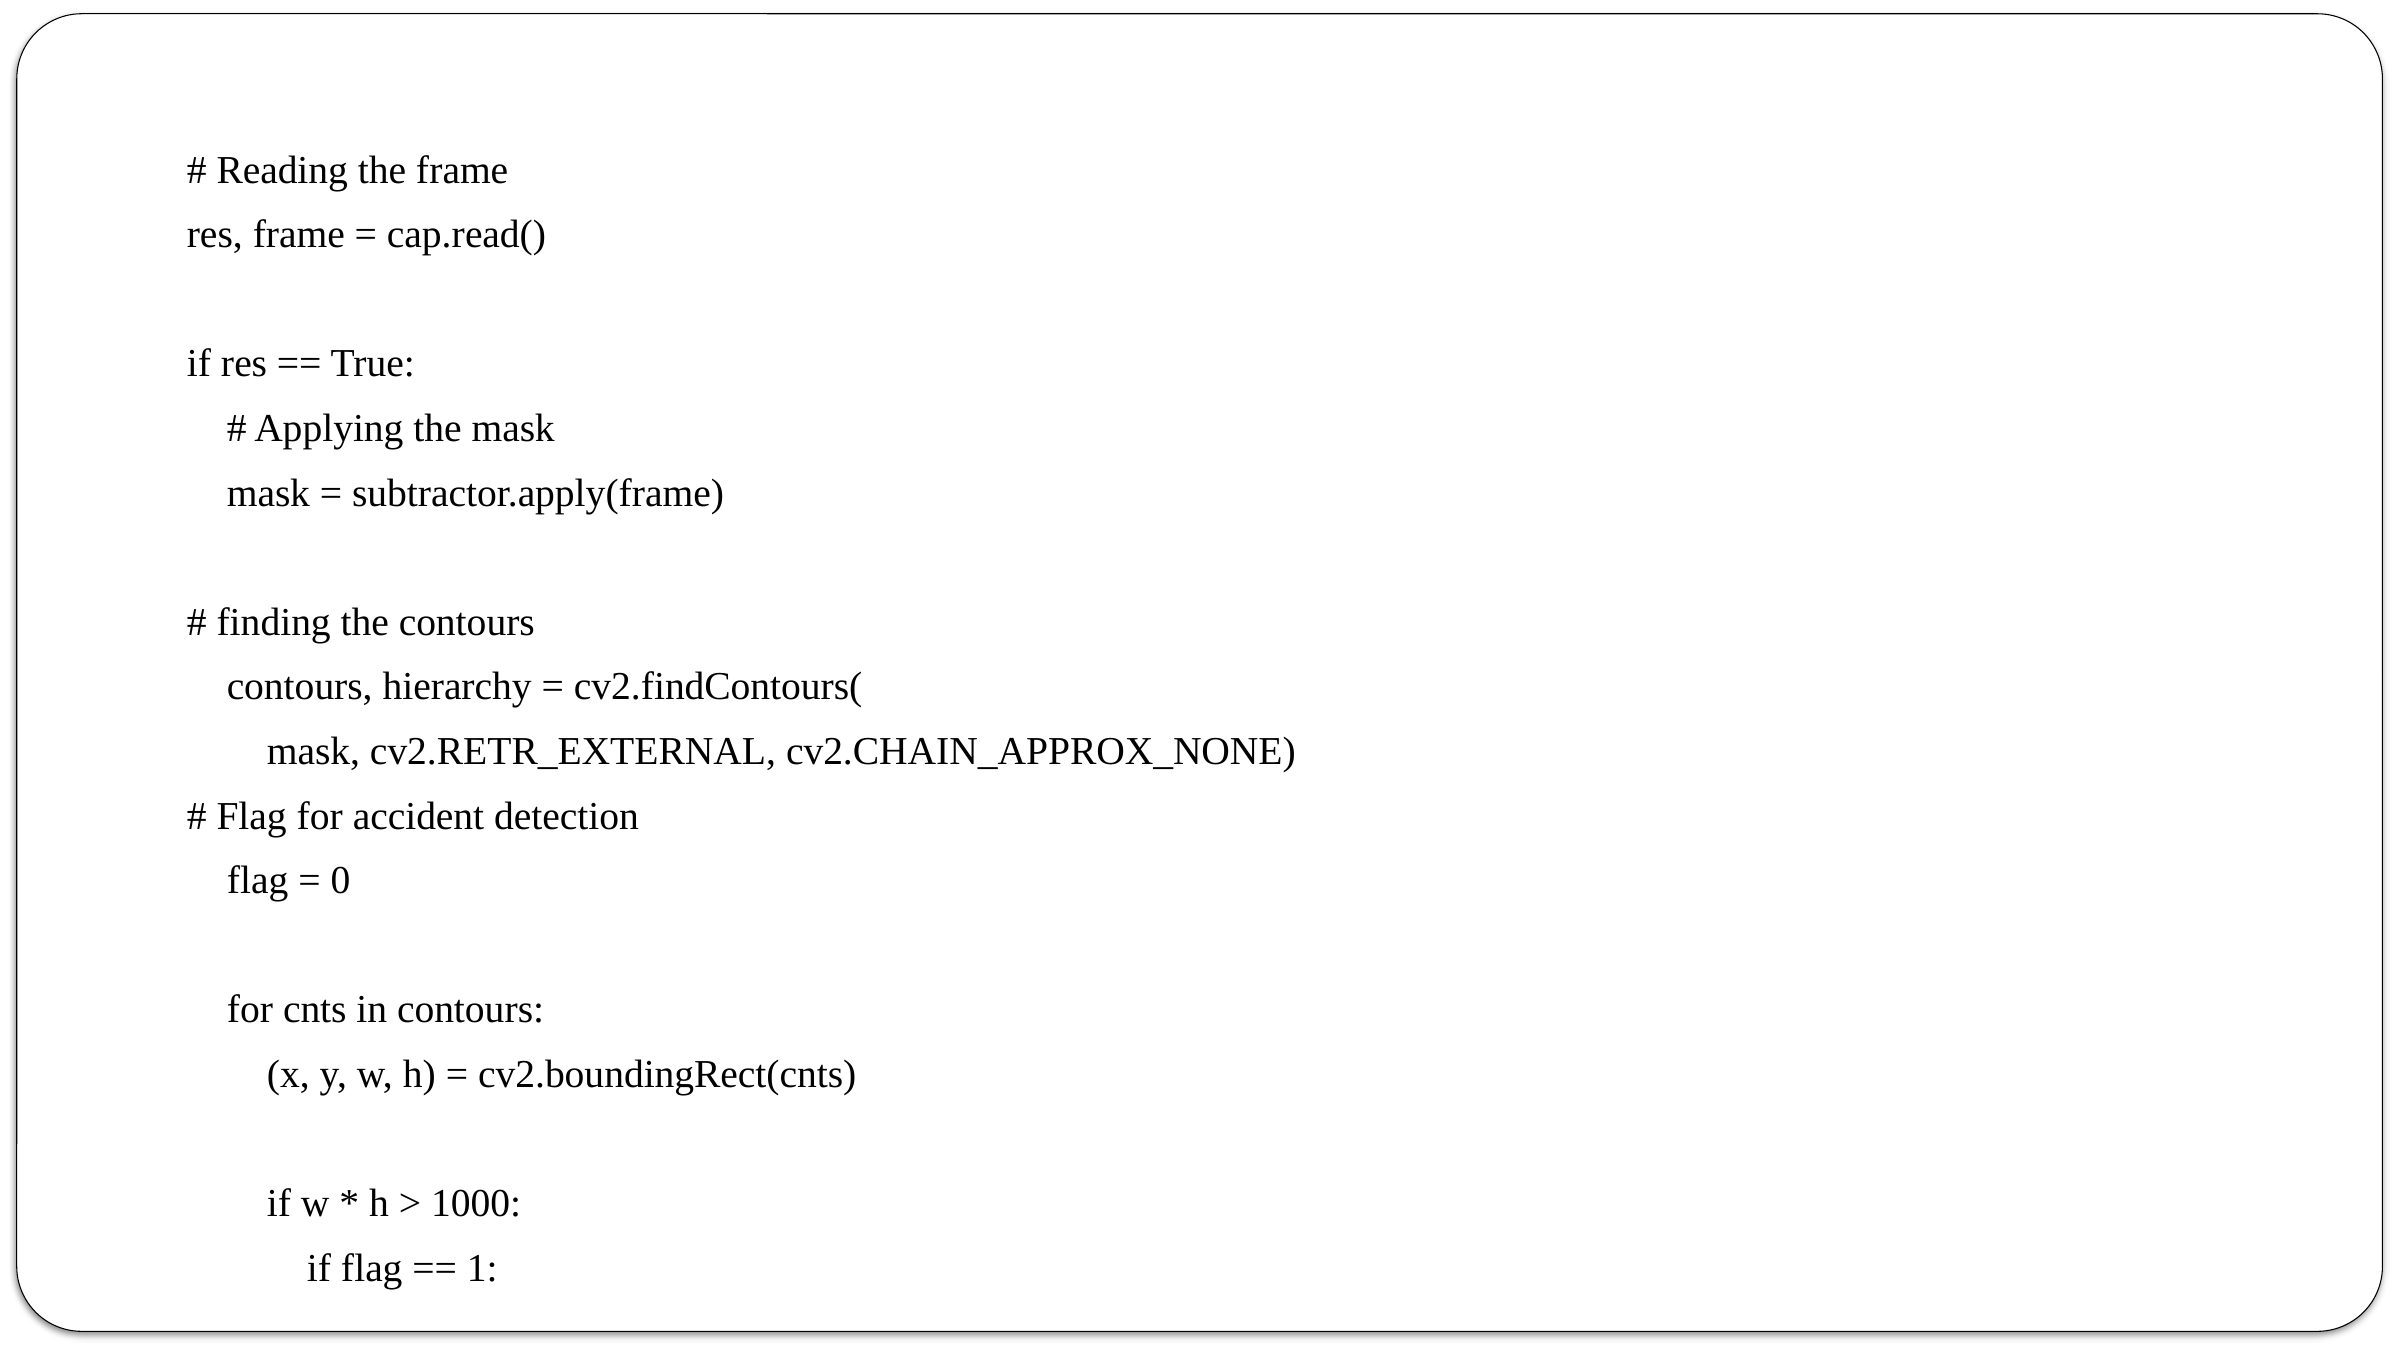

while True:
    # Reading the frame
    res, frame = cap.read()

    if res == True:
        # Applying the mask
        mask = subtractor.apply(frame)

    # finding the contours
        contours, hierarchy = cv2.findContours(
            mask, cv2.RETR_EXTERNAL, cv2.CHAIN_APPROX_NONE)
    # Flag for accident detection
        flag = 0

        for cnts in contours:
            (x, y, w, h) = cv2.boundingRect(cnts)

            if w * h > 1000:
                if flag == 1:

_